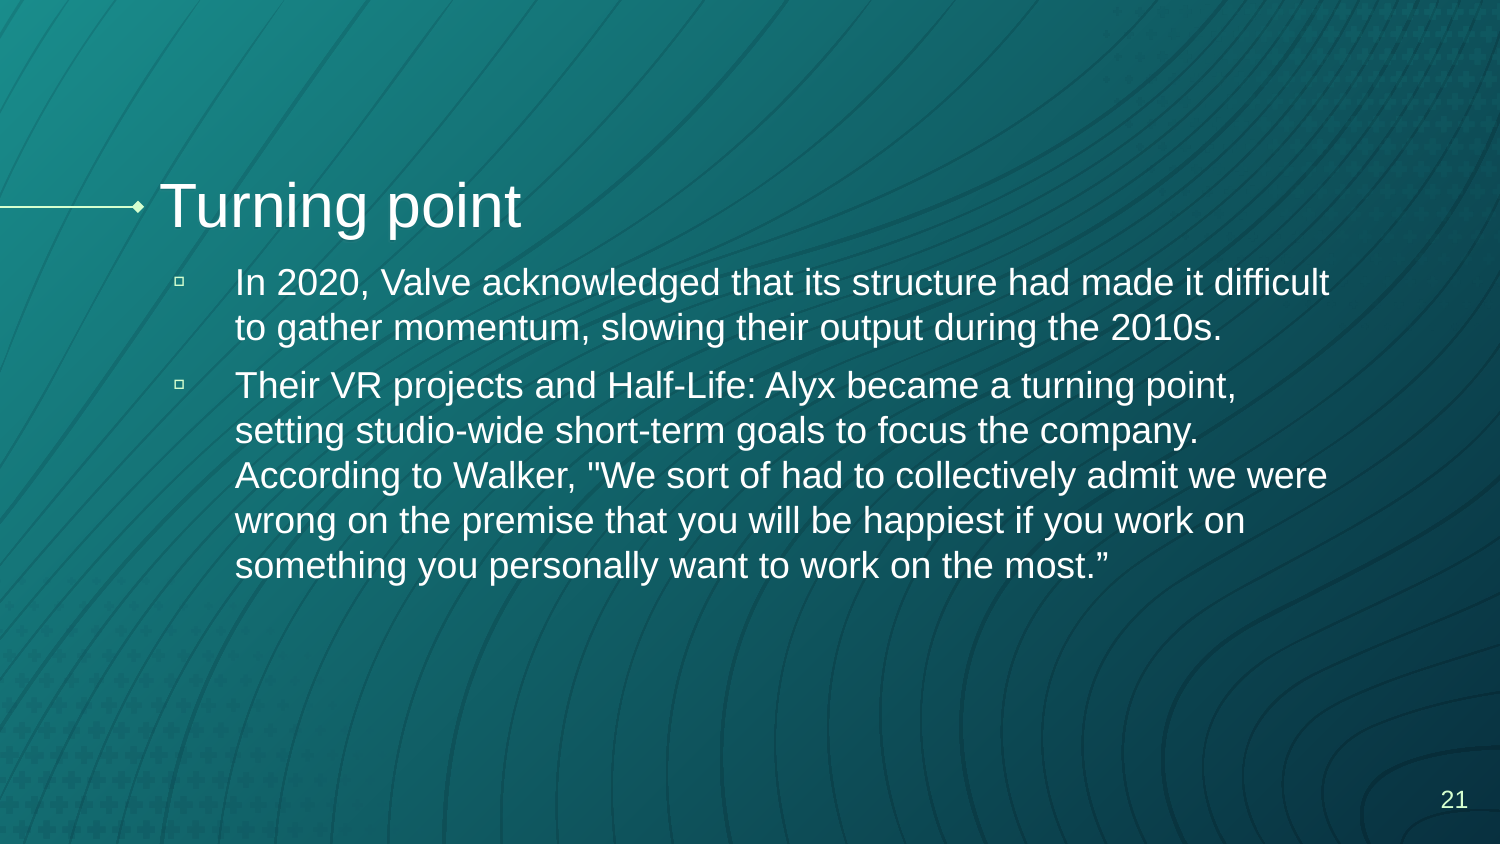

# Turning point
In 2020, Valve acknowledged that its structure had made it difficult to gather momentum, slowing their output during the 2010s.
Their VR projects and Half-Life: Alyx became a turning point, setting studio-wide short-term goals to focus the company. According to Walker, "We sort of had to collectively admit we were wrong on the premise that you will be happiest if you work on something you personally want to work on the most.”
21